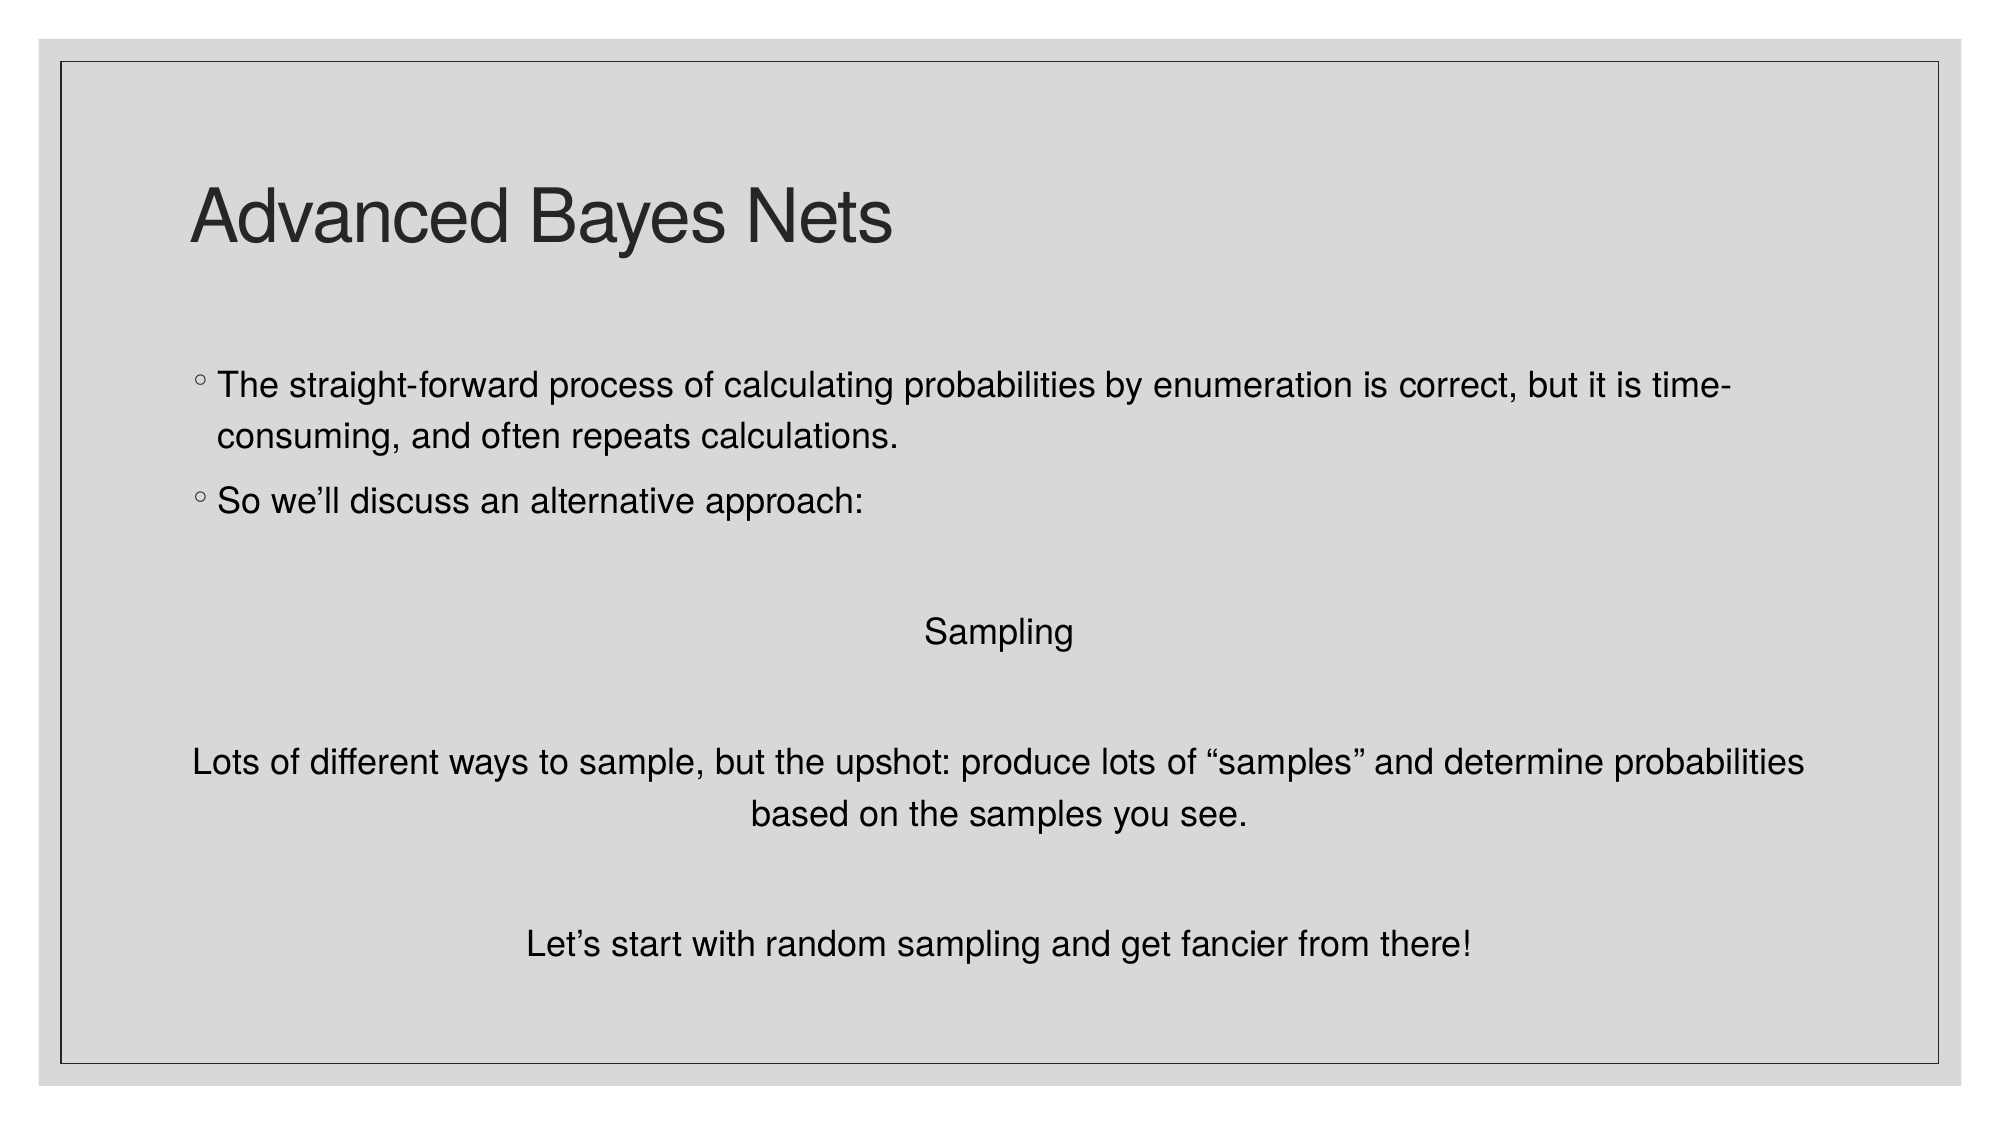

# Advanced Bayes Nets
The straight-forward process of calculating probabilities by enumeration is correct, but it is time-consuming, and often repeats calculations.
So we’ll discuss an alternative approach:

Sampling

Lots of different ways to sample, but the upshot: produce lots of “samples” and determine probabilities based on the samples you see.

Let’s start with random sampling and get fancier from there!